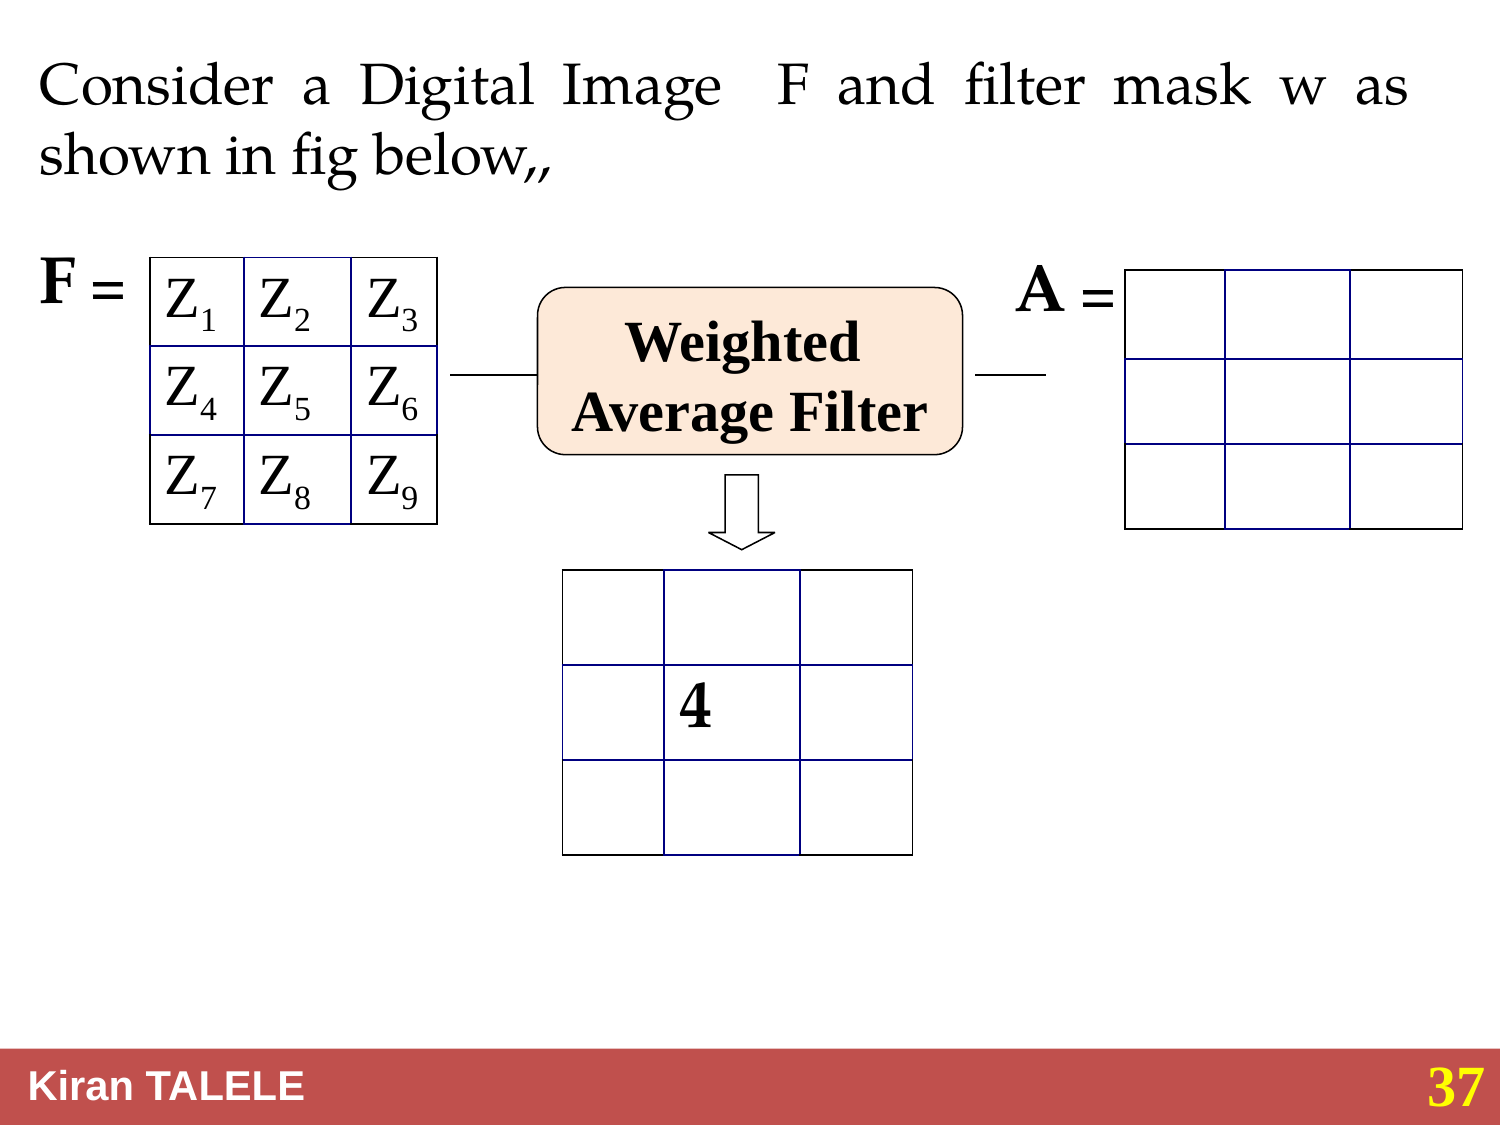

Consider a Digital Image  F and filter mask w as shown in fig below,,

F =
A =
| Z1 | Z2 | Z3 |
| --- | --- | --- |
| Z4 | Z5 | Z6 |
| Z7 | Z8 | Z9 |
|  |  |  |
| --- | --- | --- |
|  |  |  |
|  |  |  |
Weighted  Average Filter

|  |  |  |
| --- | --- | --- |
|  | 4 |  |
|  |  |  |
37

Kiran TALELE